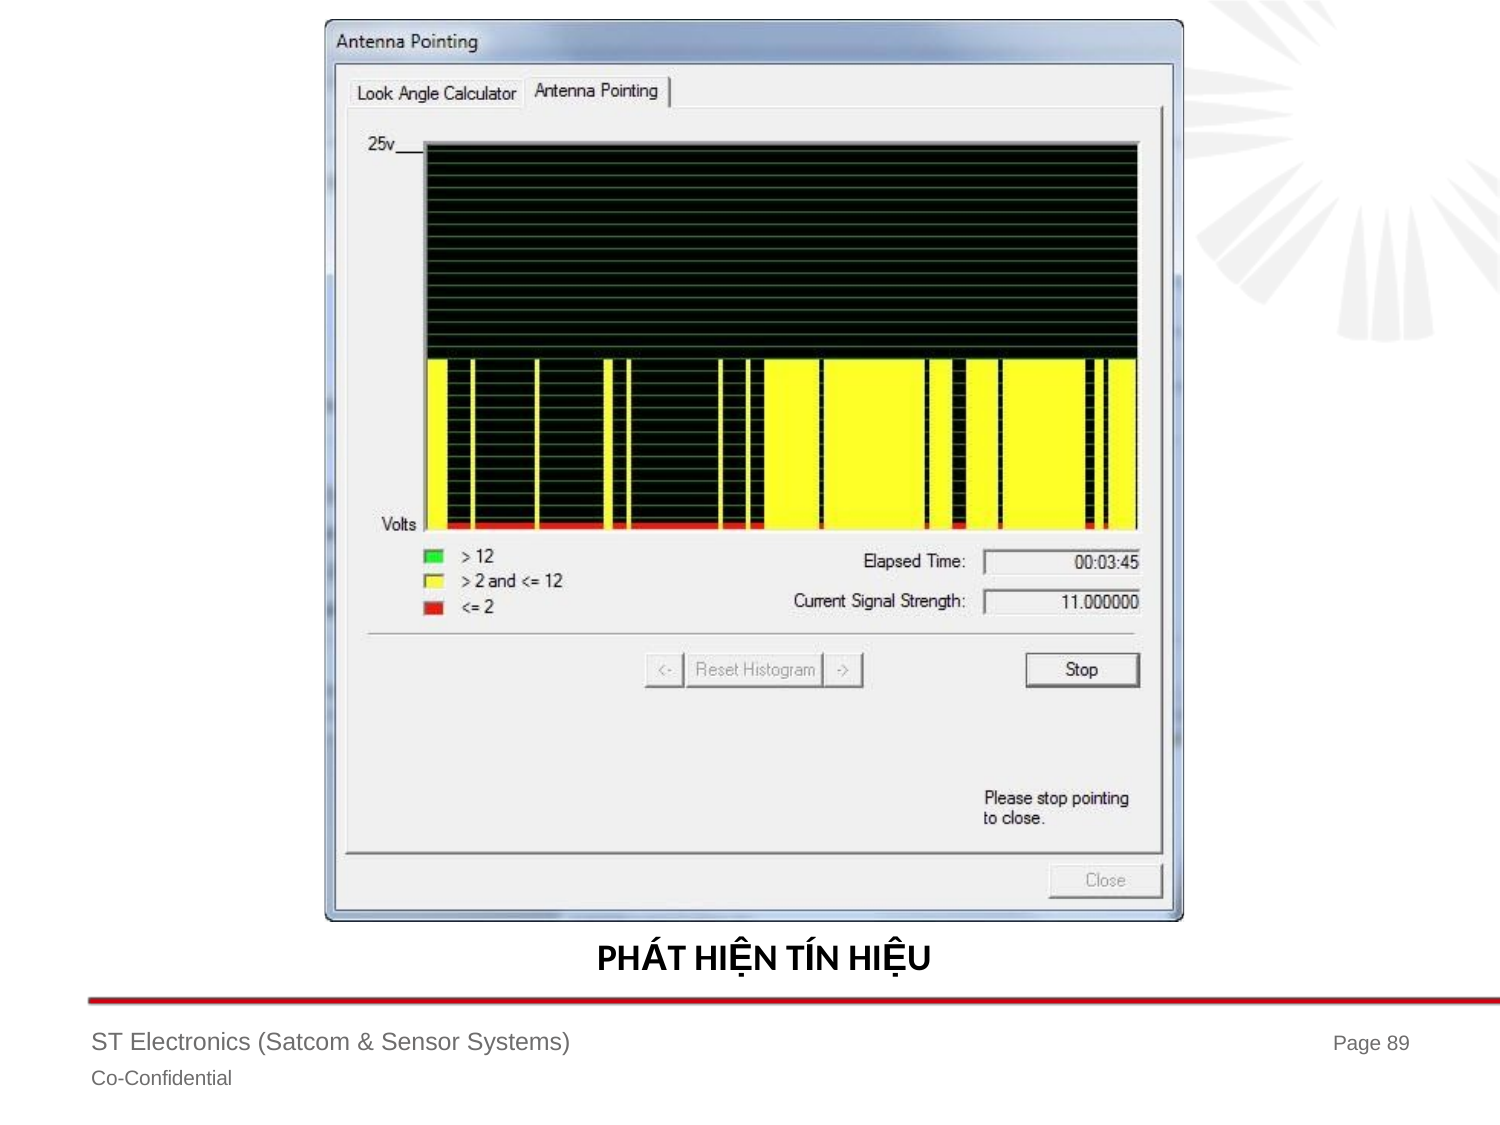

PHÁT HIỆN TÍN HIỆU
ST Electronics (Satcom & Sensor Systems)
Co-Confidential
Page 89